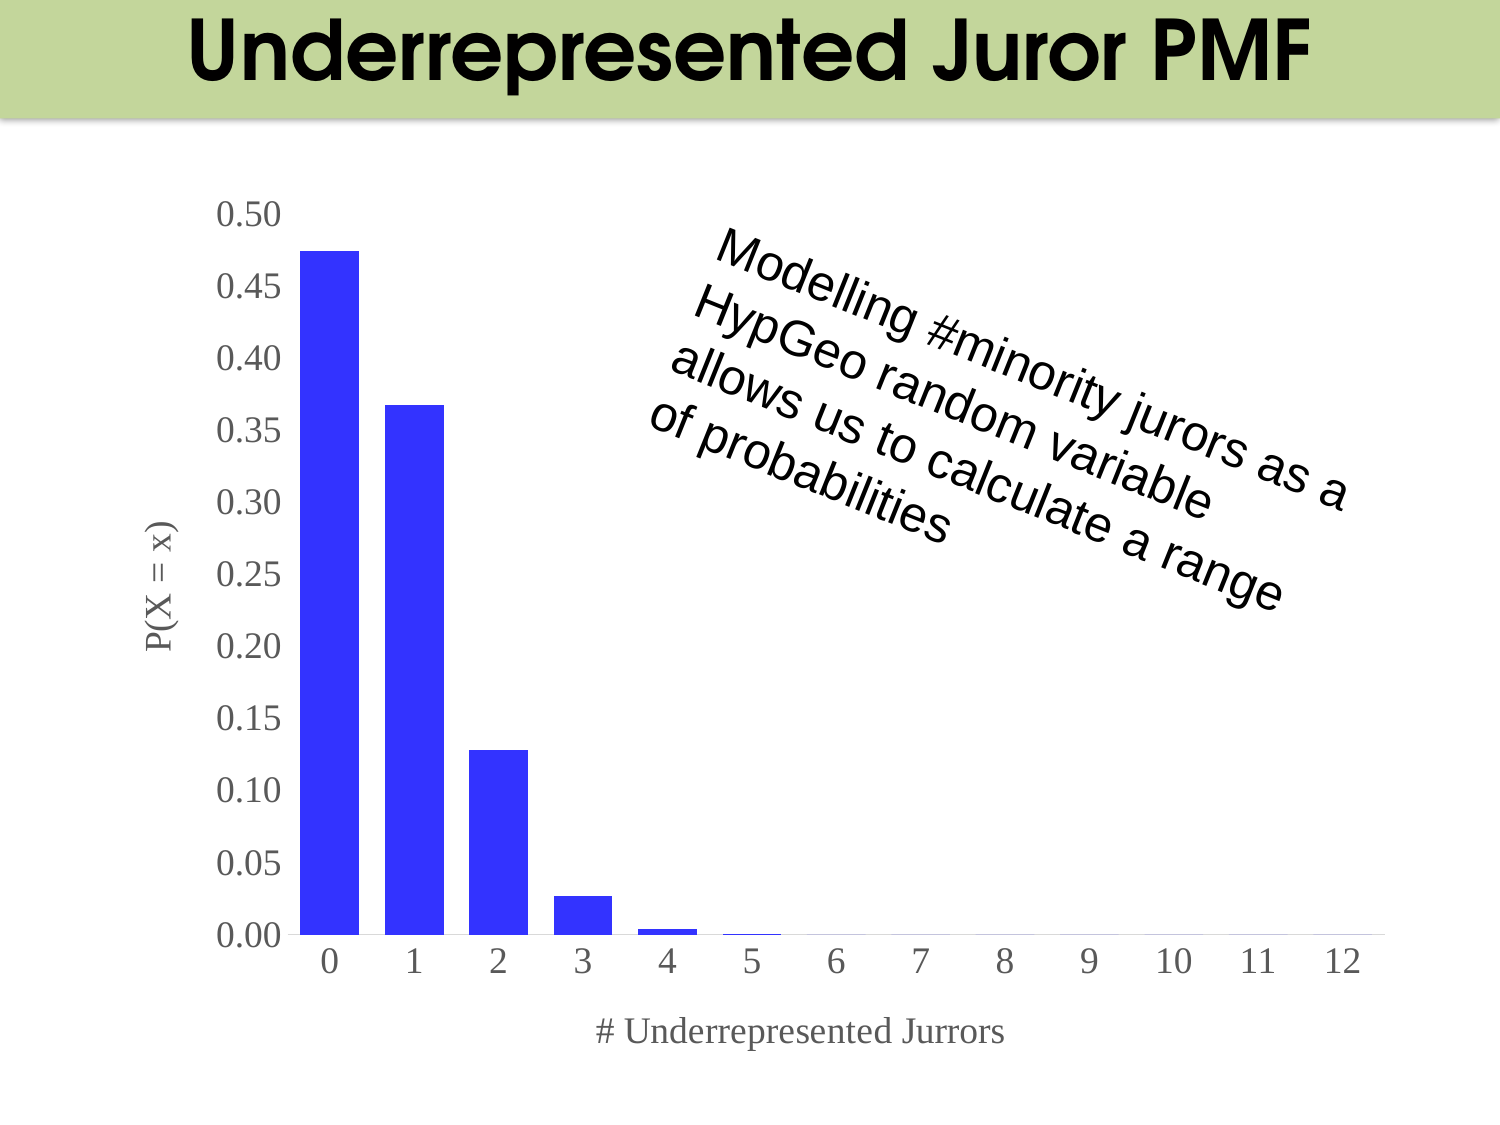

Underrepresented Juror PMF

### Chart

| Category |  |
|---|---|
| 0.0 | 0.4739 |
| 1.0 | 0.3673 |
| 2.0 | 0.1282 |
| 3.0 | 0.0266 |
| 4.0 | 0.0037 |
| 5.0 | 0.0004 |
| 6.0 | 0.0 |
| 7.0 | 0.0 |
| 8.0 | 0.0 |
| 9.0 | 0.0 |
| 10.0 | 0.0 |
| 11.0 | 0.0 |
| 12.0 | 0.0 |
Modelling #minority jurors as a HypGeo random variable allows us to calculate a range of probabilities